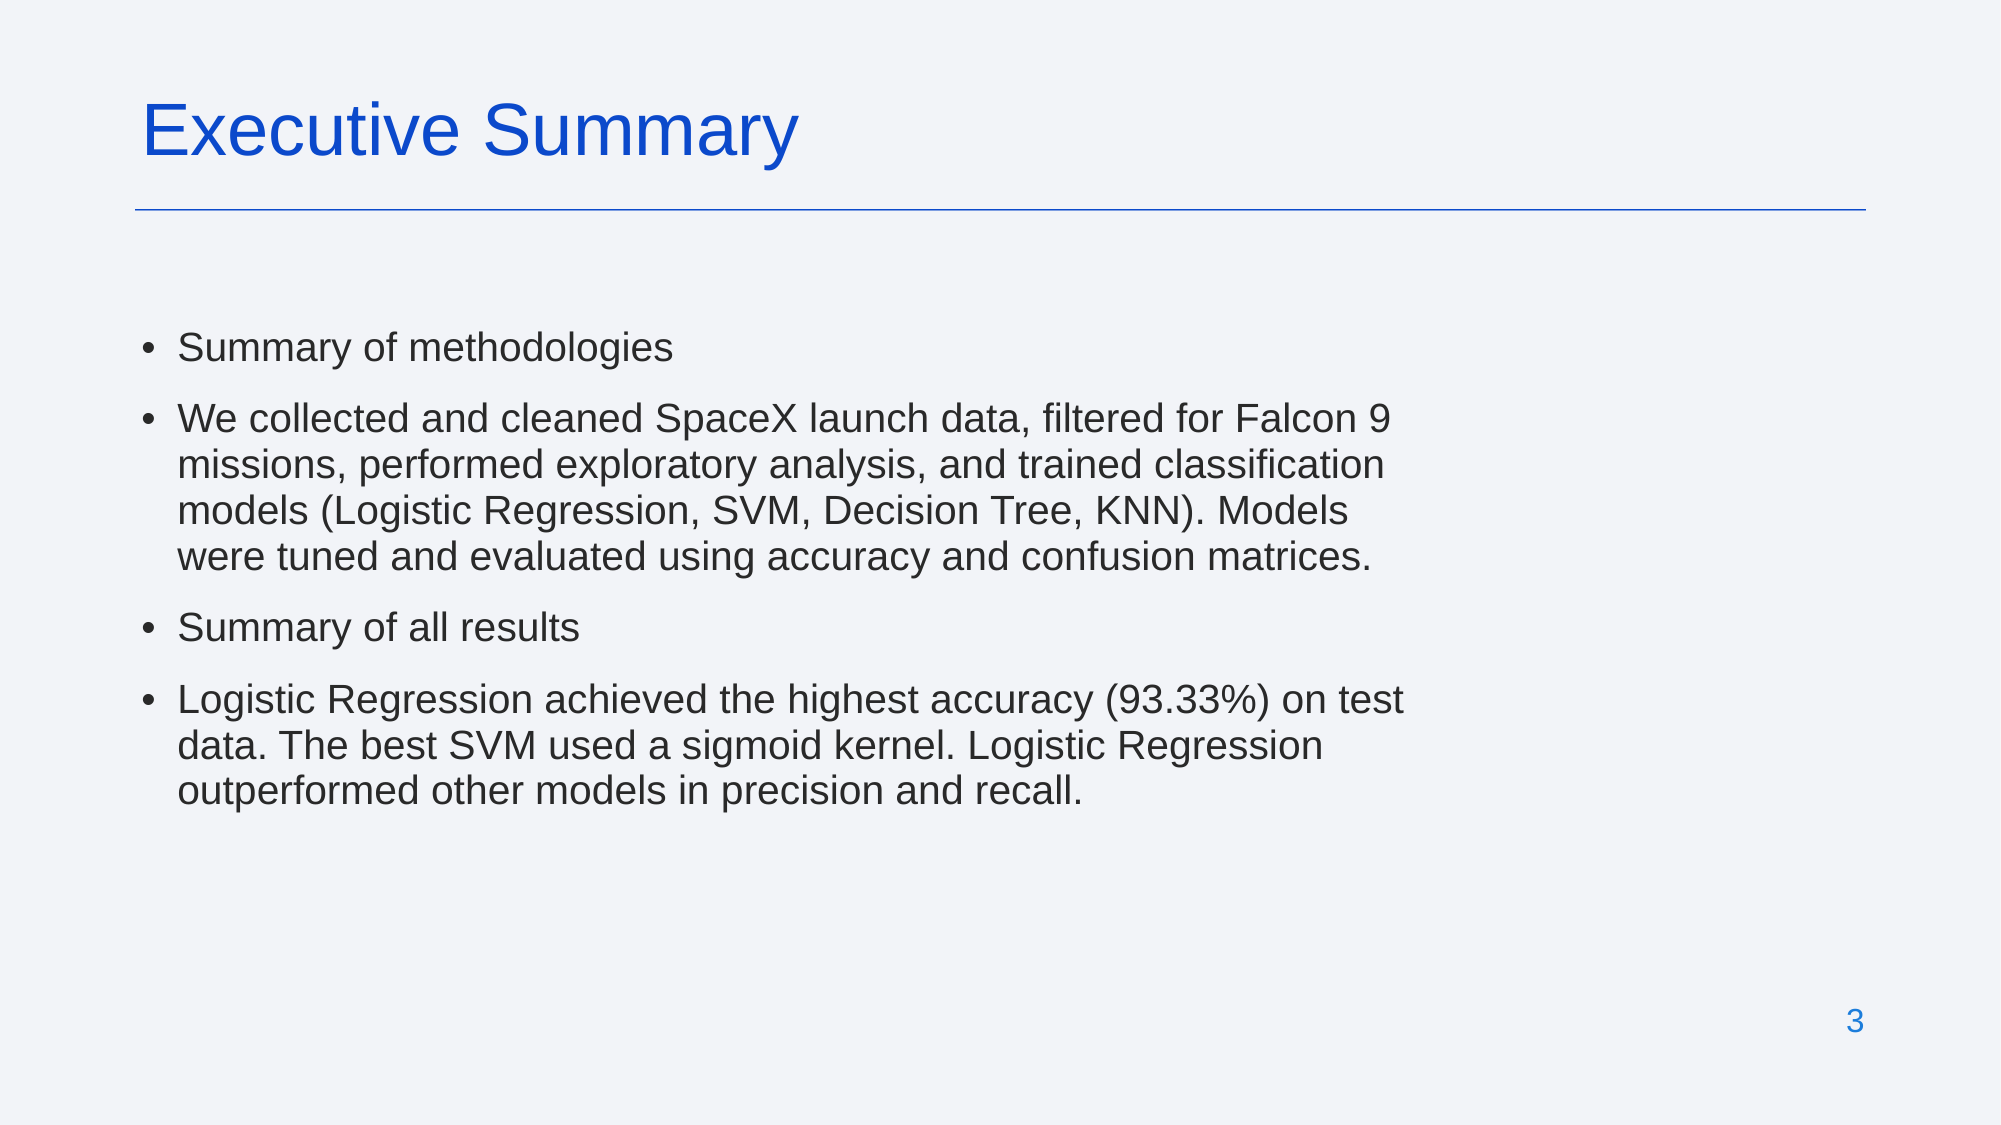

Executive Summary
Summary of methodologies
We collected and cleaned SpaceX launch data, filtered for Falcon 9 missions, performed exploratory analysis, and trained classification models (Logistic Regression, SVM, Decision Tree, KNN). Models were tuned and evaluated using accuracy and confusion matrices.
Summary of all results
Logistic Regression achieved the highest accuracy (93.33%) on test data. The best SVM used a sigmoid kernel. Logistic Regression outperformed other models in precision and recall.
3